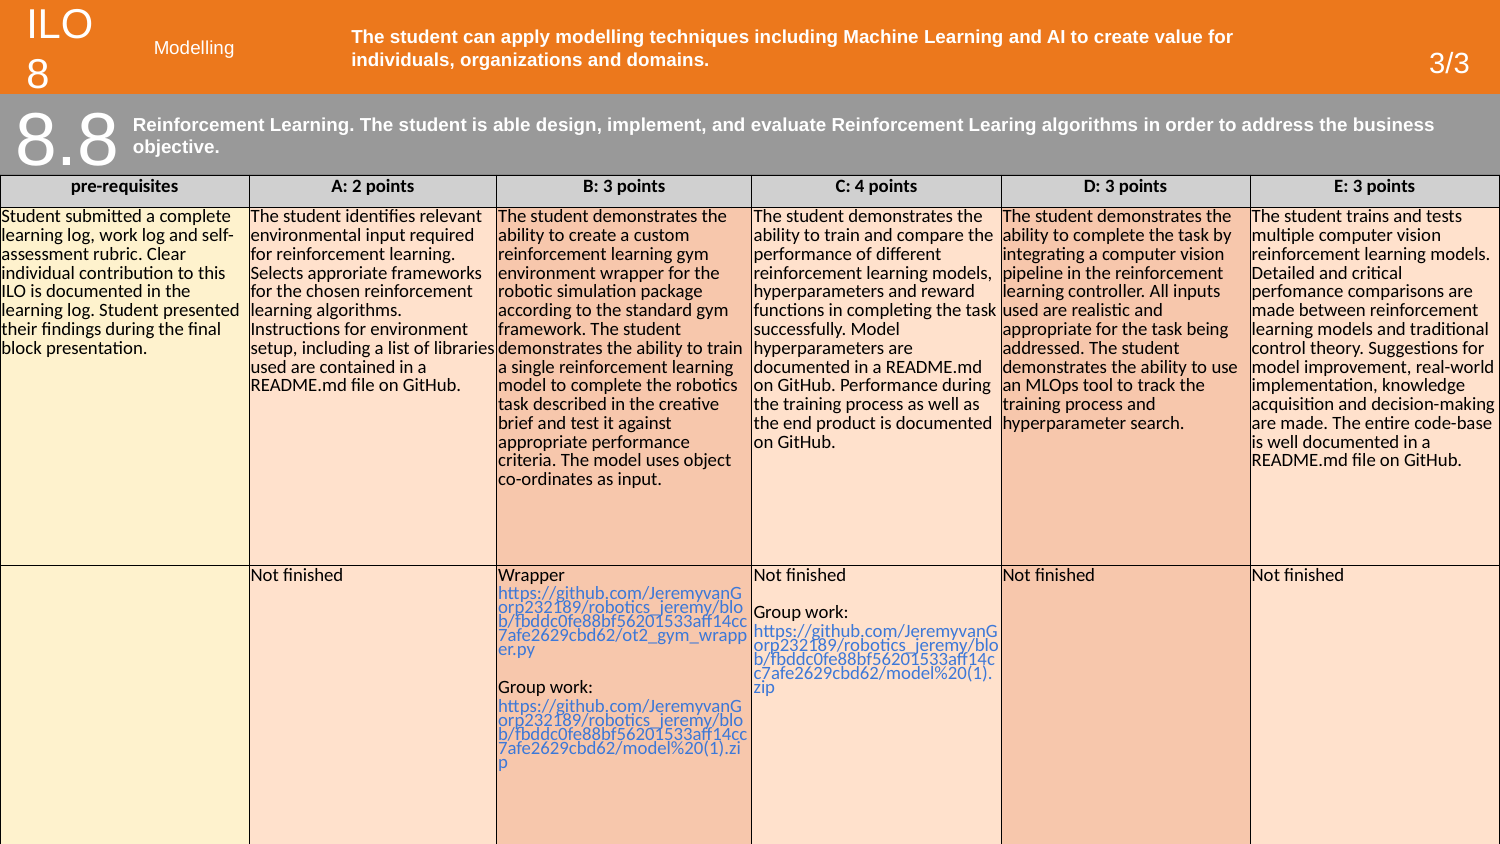

# ILO 8
Modelling
The student can apply modelling techniques including Machine Learning and AI to create value for individuals, organizations and domains.
3/3
8.8
Reinforcement Learning. The student is able design, implement, and evaluate Reinforcement Learing algorithms in order to address the business objective.
| pre-requisites | A: 2 points | B: 3 points | C: 4 points | D: 3 points | E: 3 points |
| --- | --- | --- | --- | --- | --- |
| Student submitted a complete learning log, work log and self-assessment rubric. Clear individual contribution to this ILO is documented in the learning log. Student presented their findings during the final block presentation. | The student identifies relevant environmental input required for reinforcement learning. Selects approriate frameworks for the chosen reinforcement learning algorithms. Instructions for environment setup, including a list of libraries used are contained in a README.md file on GitHub. | The student demonstrates the ability to create a custom reinforcement learning gym environment wrapper for the robotic simulation package according to the standard gym framework. The student demonstrates the ability to train a single reinforcement learning model to complete the robotics task described in the creative brief and test it against appropriate performance criteria. The model uses object co-ordinates as input. | The student demonstrates the ability to train and compare the performance of different reinforcement learning models, hyperparameters and reward functions in completing the task successfully. Model hyperparameters are documented in a README.md on GitHub. Performance during the training process as well as the end product is documented on GitHub. | The student demonstrates the ability to complete the task by integrating a computer vision pipeline in the reinforcement learning controller. All inputs used are realistic and appropriate for the task being addressed. The student demonstrates the ability to use an MLOps tool to track the training process and hyperparameter search. | The student trains and tests multiple computer vision reinforcement learning models. Detailed and critical perfomance comparisons are made between reinforcement learning models and traditional control theory. Suggestions for model improvement, real-world implementation, knowledge acquisition and decision-making are made. The entire code-base is well documented in a README.md file on GitHub. |
|  | Not finished | Wrapper https://github.com/JeremyvanGorp232189/robotics\_jeremy/blob/fbddc0fe88bf56201533aff14cc7afe2629cbd62/ot2\_gym\_wrapper.py Group work: https://github.com/JeremyvanGorp232189/robotics\_jeremy/blob/fbddc0fe88bf56201533aff14cc7afe2629cbd62/model%20(1).zip | Not finished Group work: https://github.com/JeremyvanGorp232189/robotics\_jeremy/blob/fbddc0fe88bf56201533aff14cc7afe2629cbd62/model%20(1).zip | Not finished | Not finished |